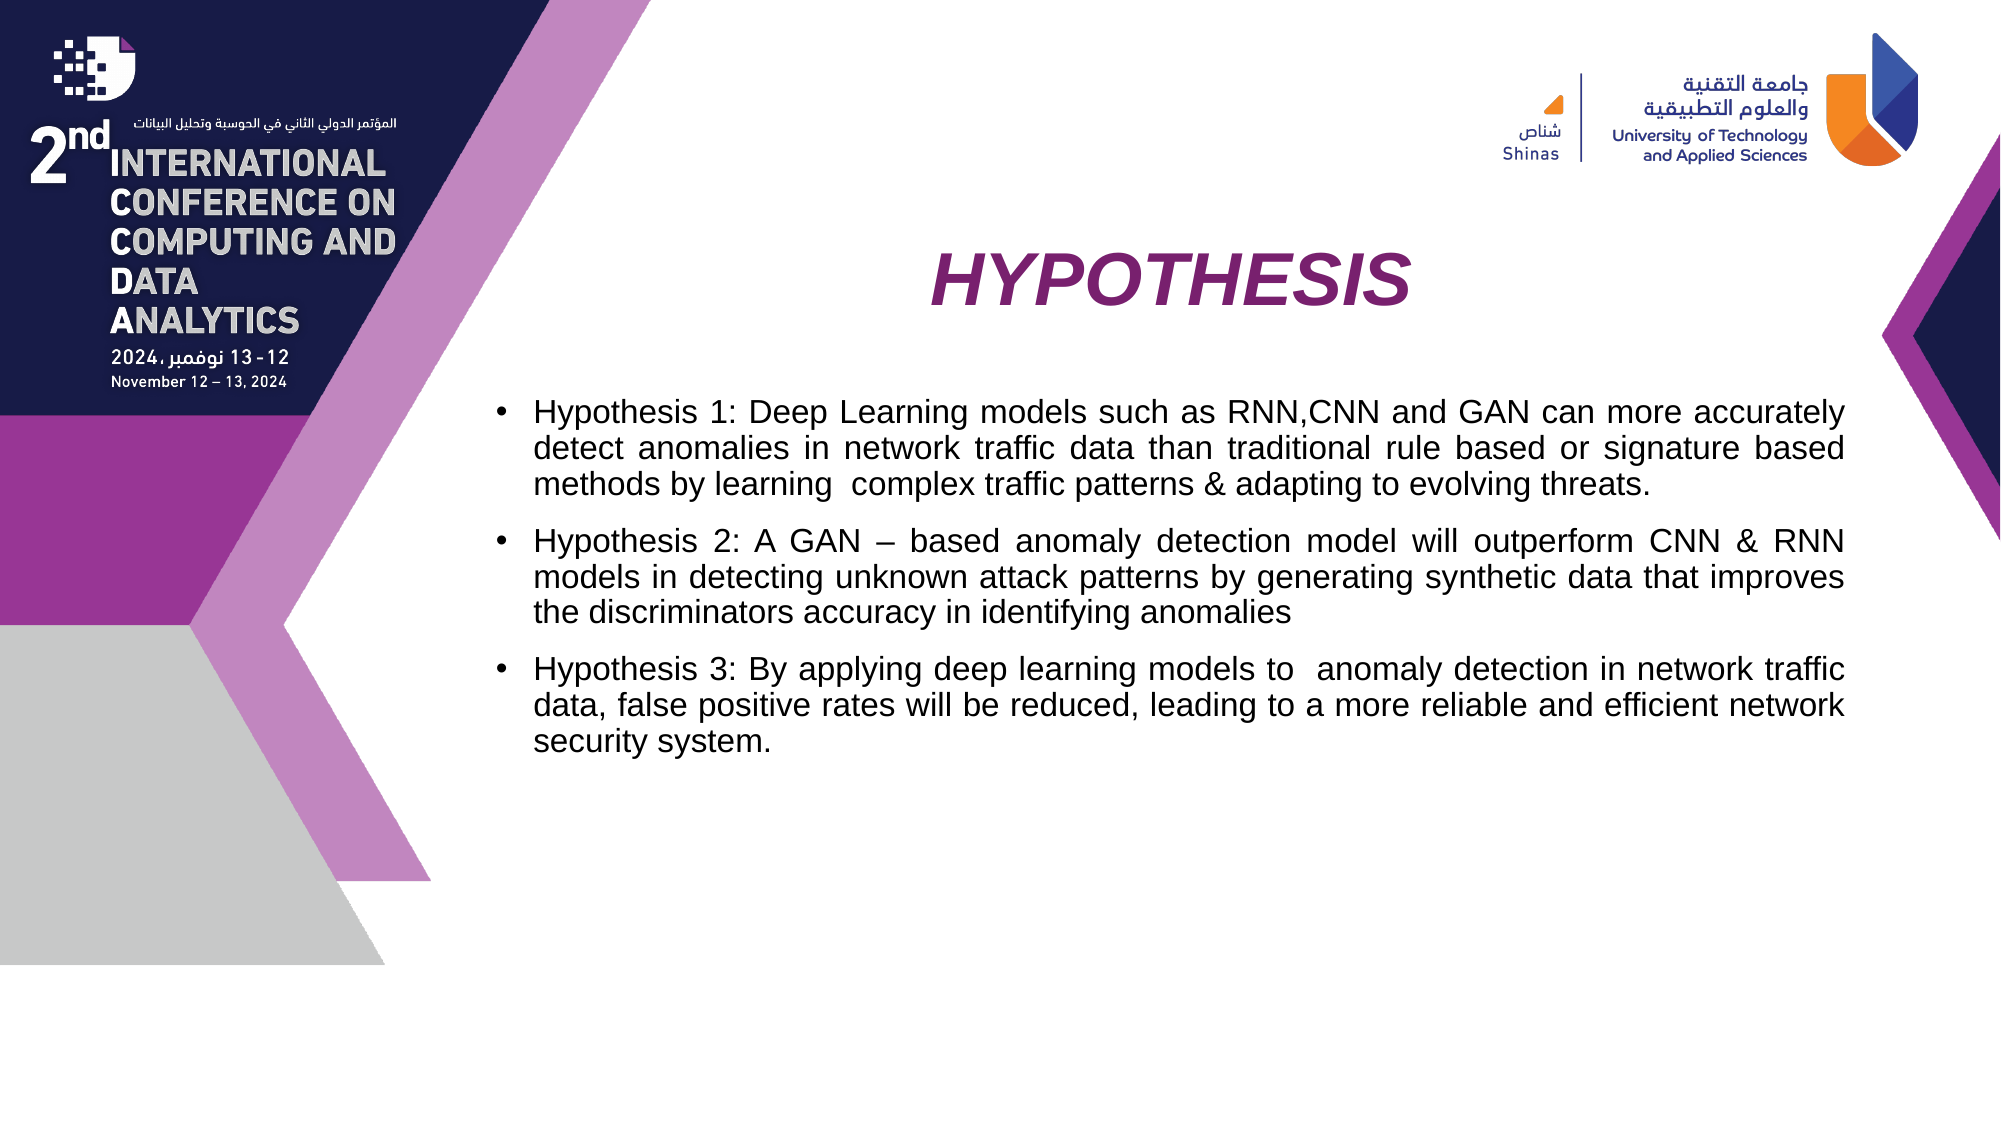

# HYPOTHESIS
Hypothesis 1: Deep Learning models such as RNN,CNN and GAN can more accurately detect anomalies in network traffic data than traditional rule based or signature based methods by learning  complex traffic patterns & adapting to evolving threats.
Hypothesis 2: A GAN – based anomaly detection model will outperform CNN & RNN models in detecting unknown attack patterns by generating synthetic data that improves the discriminators accuracy in identifying anomalies
Hypothesis 3: By applying deep learning models to  anomaly detection in network traffic data, false positive rates will be reduced, leading to a more reliable and efficient network security system.